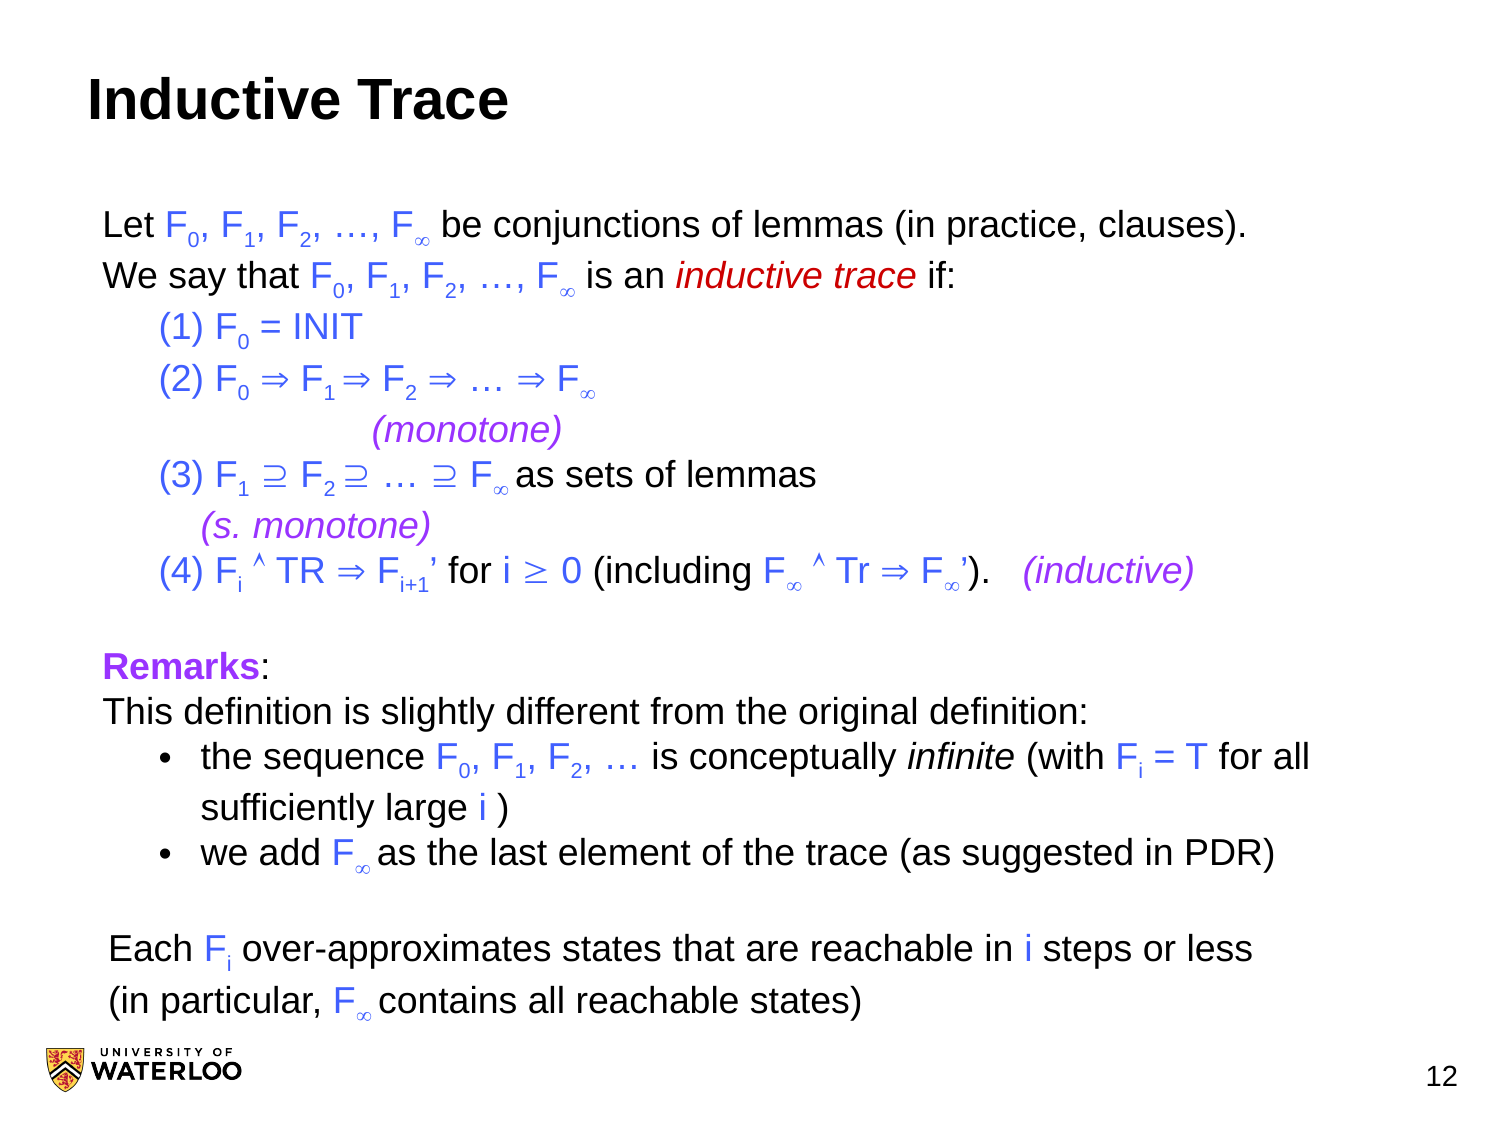

# Inductive Trace
Let F0, F1, F2, …, F∞ be conjunctions of lemmas (in practice, clauses).
We say that F0, F1, F2, …, F∞ is an inductive trace if:
 F0 = INIT
 F0 ⇒ F1 ⇒ F2 ⇒ … ⇒ F∞        					  (monotone)
 F1 ⊇ F2 ⊇ … ⊇ F∞ as sets of lemmas			        (s. monotone)
 Fi ∧ TR ⇒ Fi+1’ for i ≥ 0 (including F∞ ∧ Tr ⇒ F∞’).   (inductive)

Remarks:
This definition is slightly different from the original definition:
the sequence F0, F1, F2, … is conceptually infinite (with Fi = T for all sufficiently large i )
we add F∞ as the last element of the trace (as suggested in PDR)

Each Fi over-approximates states that are reachable in i steps or less
(in particular, F∞ contains all reachable states)